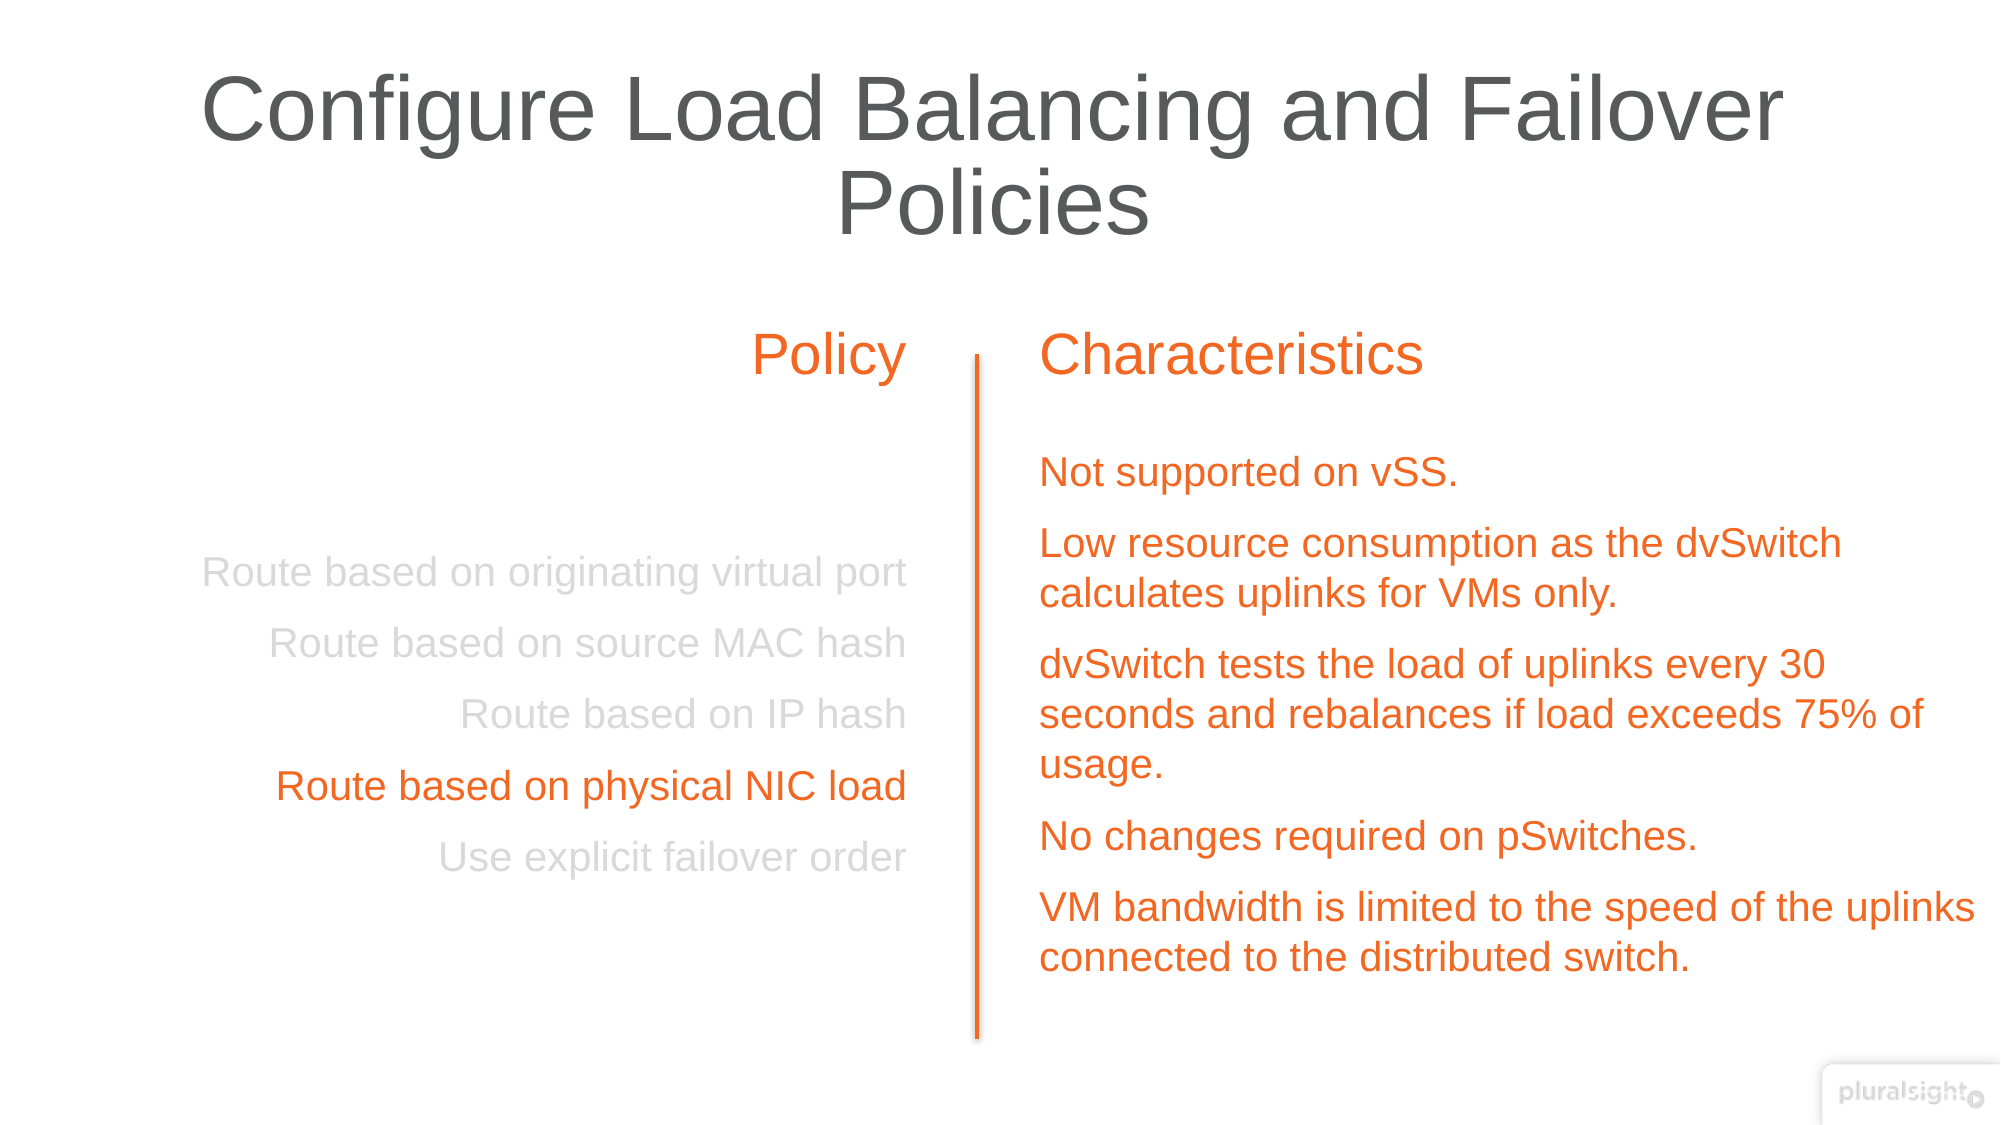

# Configure Load Balancing and Failover Policies
Policy
Characteristics
Route based on originating virtual port
Route based on source MAC hash
Route based on IP hash
Route based on physical NIC load
Use explicit failover order
Not supported on vSS.
Low resource consumption as the dvSwitch
calculates uplinks for VMs only.
dvSwitch tests the load of uplinks every 30 seconds and rebalances if load exceeds 75% of usage.
No changes required on pSwitches.
VM bandwidth is limited to the speed of the uplinks connected to the distributed switch.